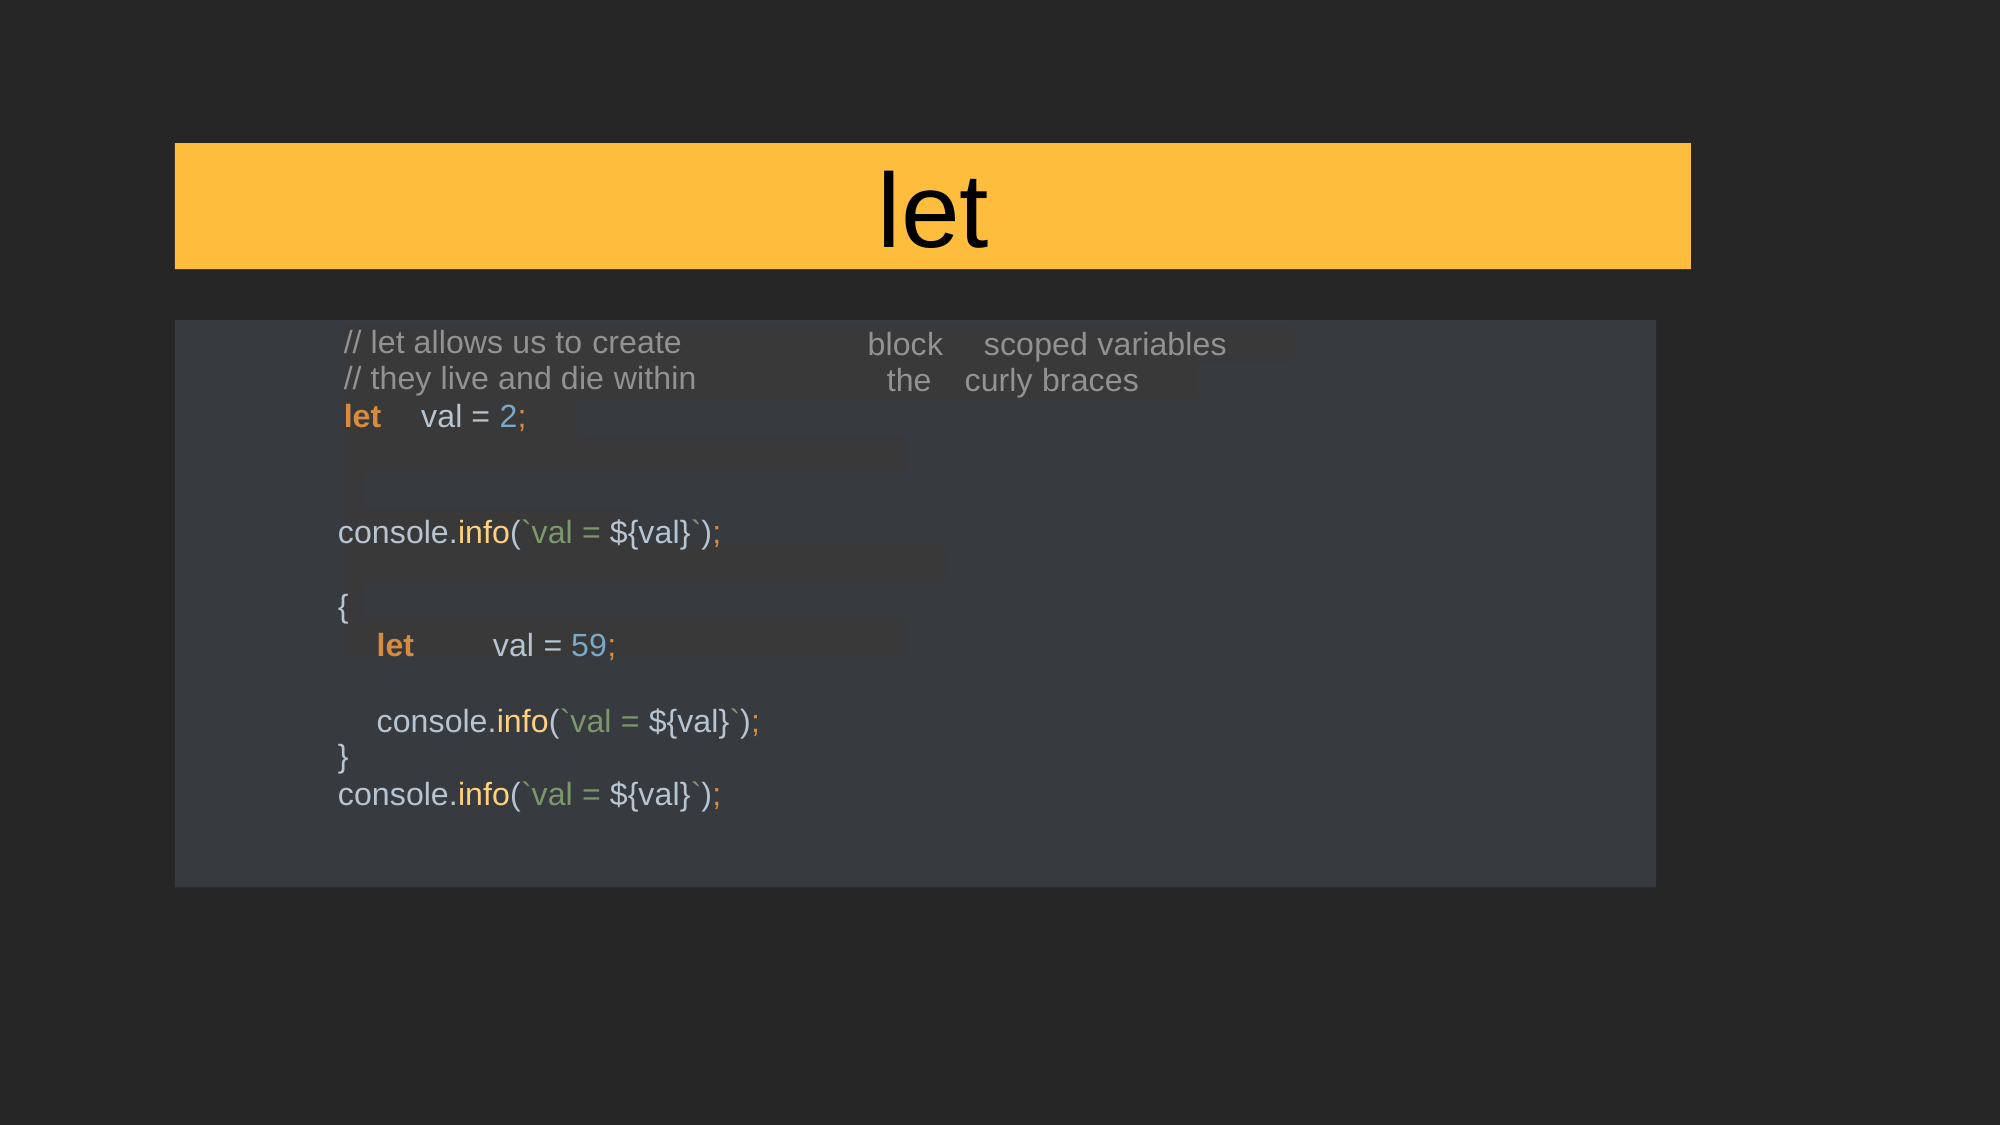

let

// let allows us to create
// they live and die within
let	val = 2;
block  the
scoped variables  curly braces

console.info(`val = ${val}`);

{
let	val = 59;

console.info(`val = ${val}`);
}
console.info(`val = ${val}`);